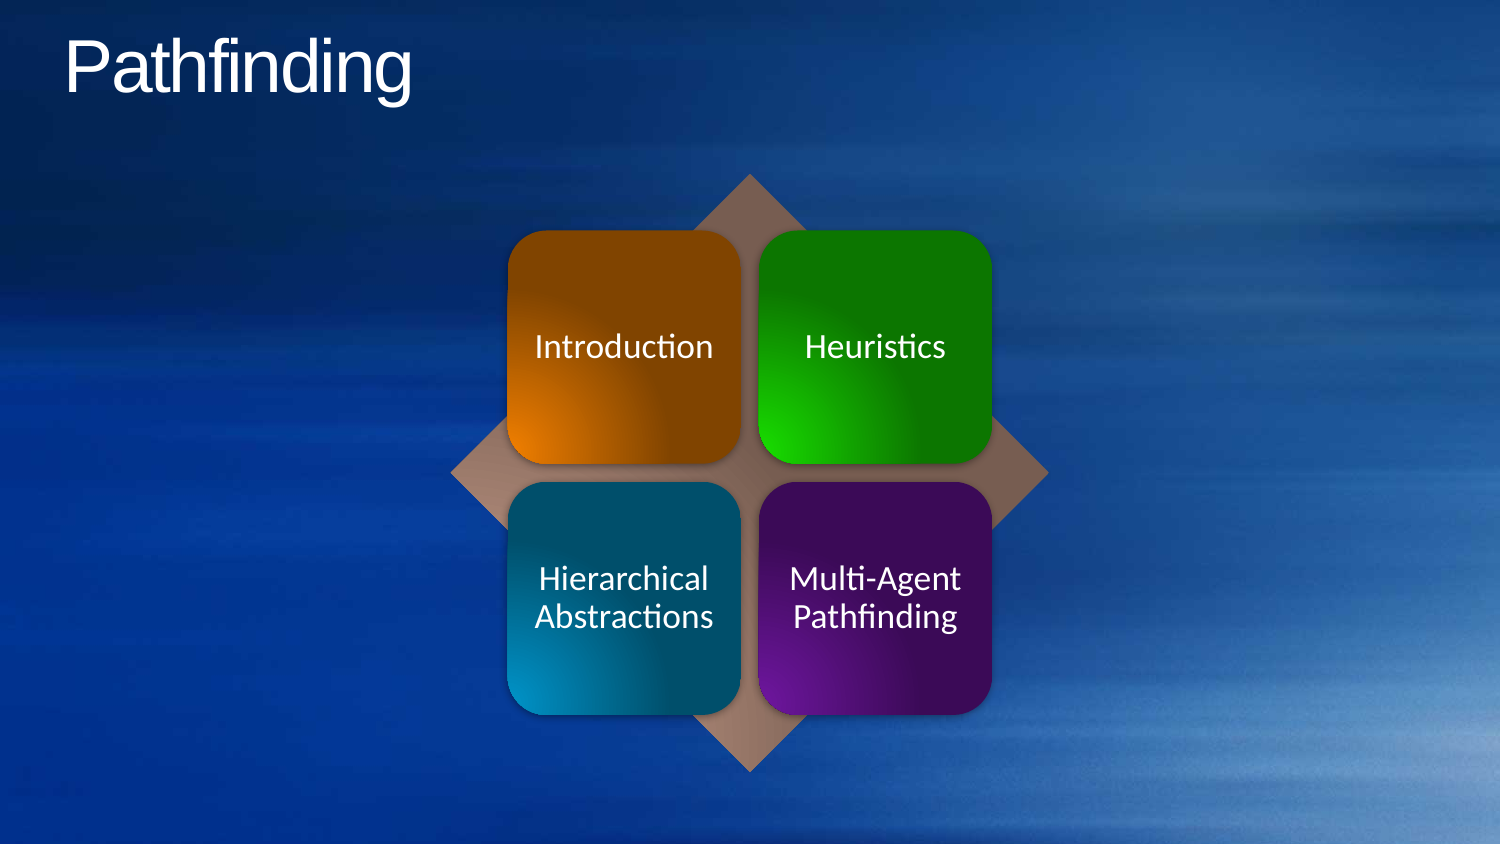

# Pathfinding
Introduction
Heuristics
Hierarchical Abstractions
Multi-Agent Pathfinding